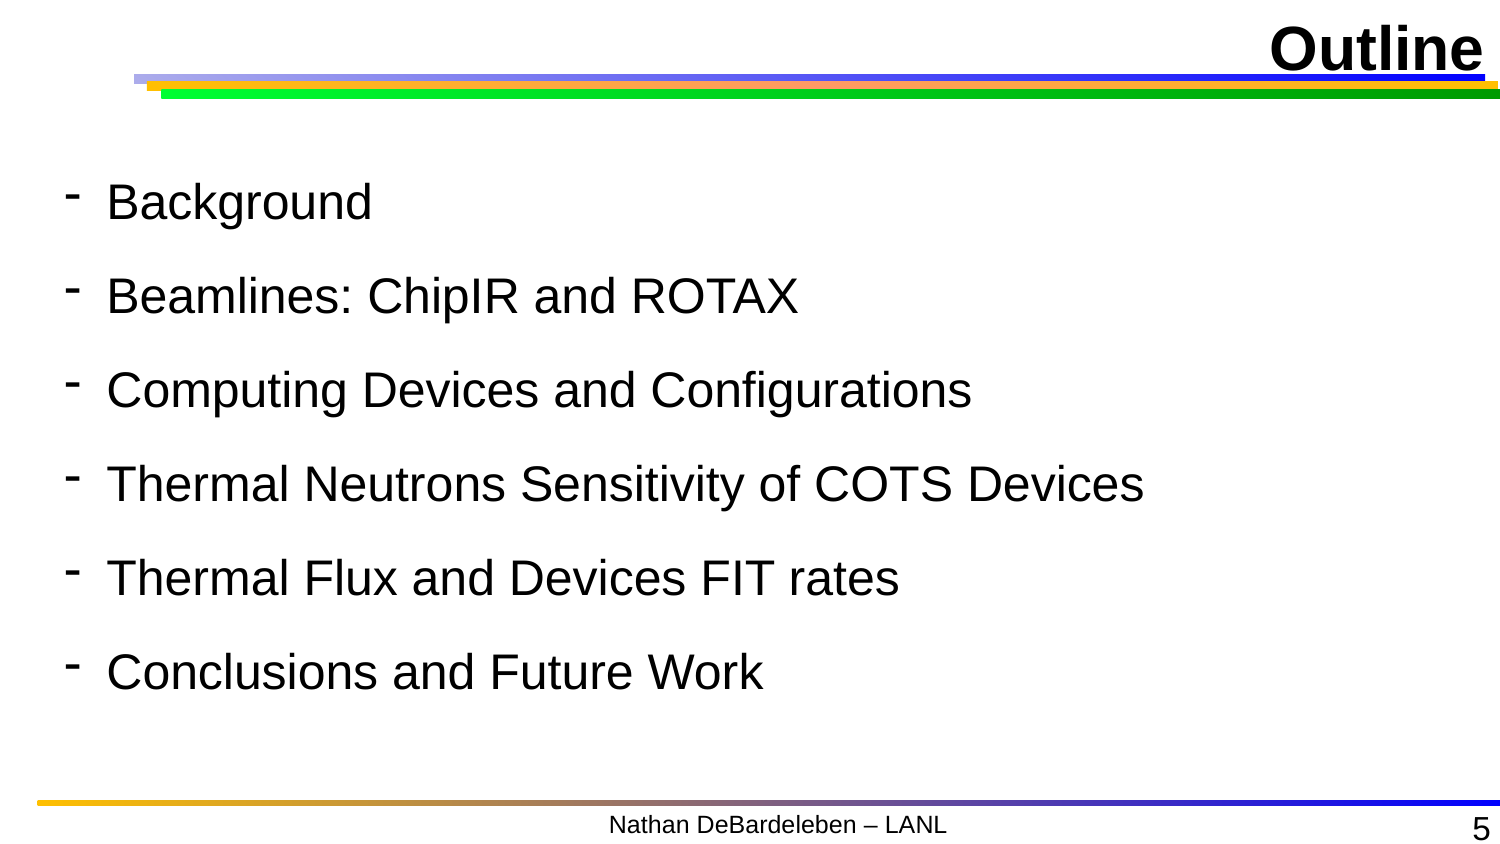

Outline
Background
Beamlines: ChipIR and ROTAX
Computing Devices and Configurations
Thermal Neutrons Sensitivity of COTS Devices
Thermal Flux and Devices FIT rates
Conclusions and Future Work

5